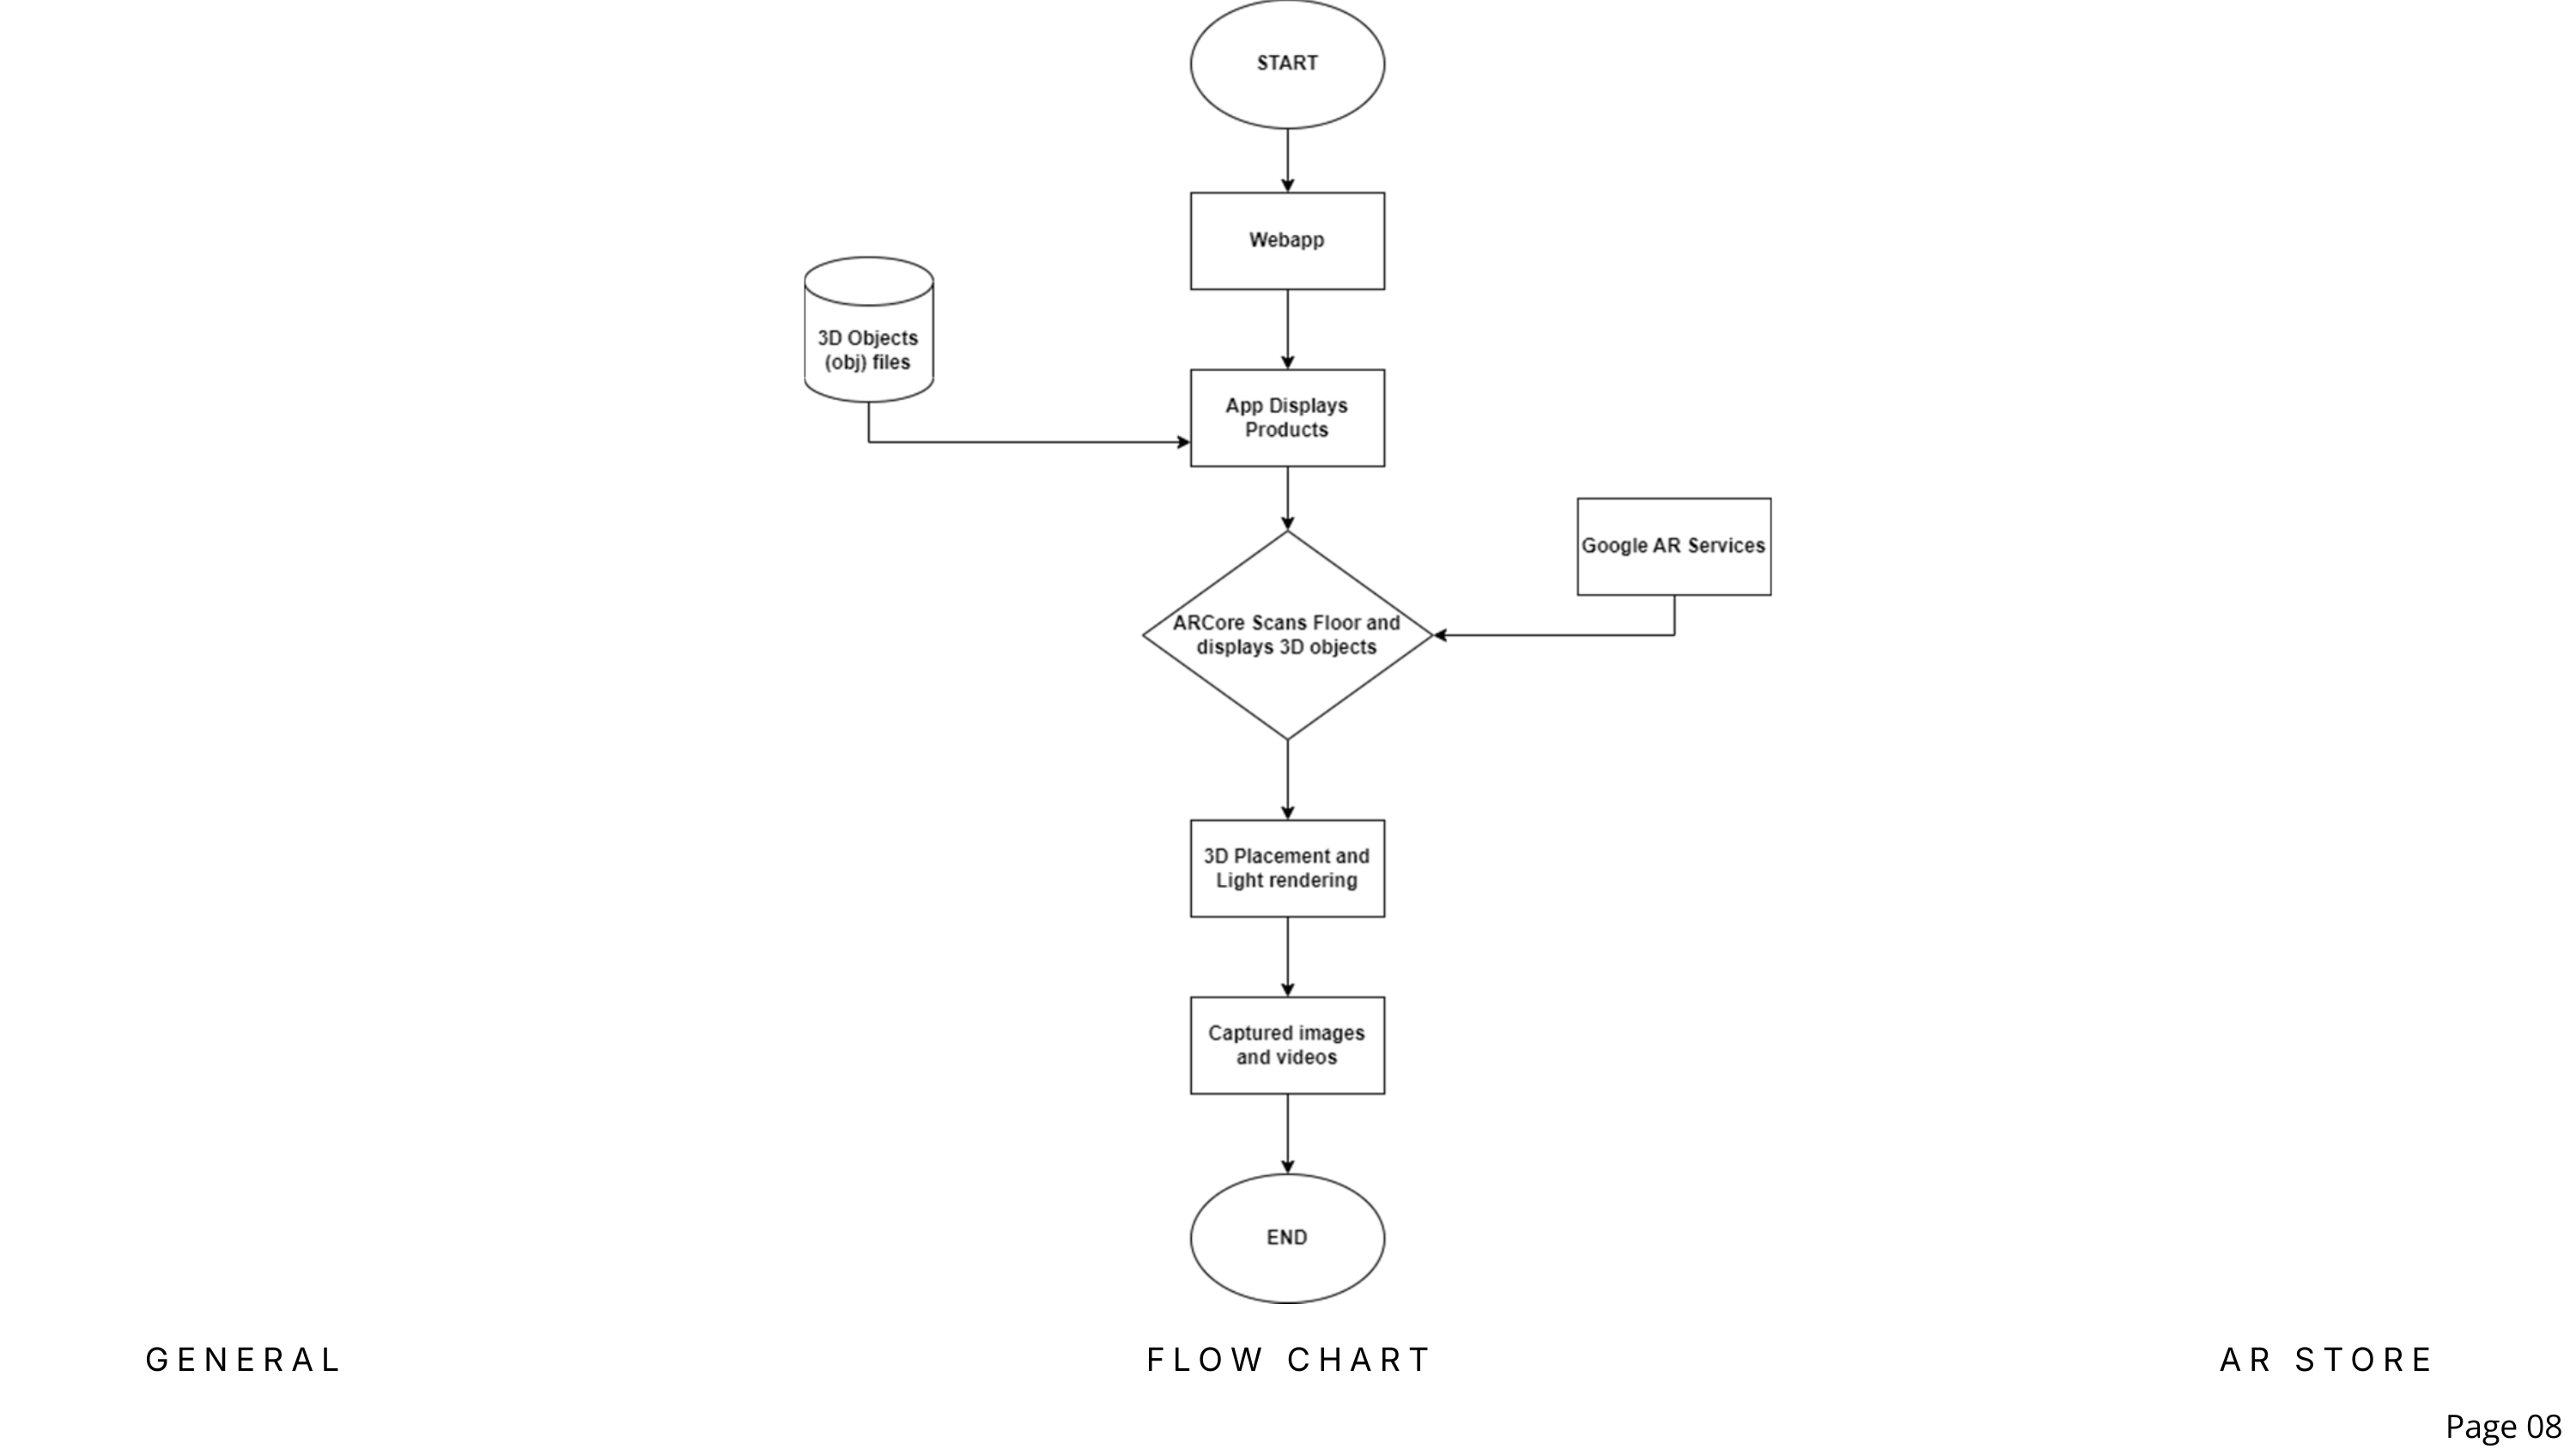

GENERAL
FLOW CHART
AR STORE
Page 08